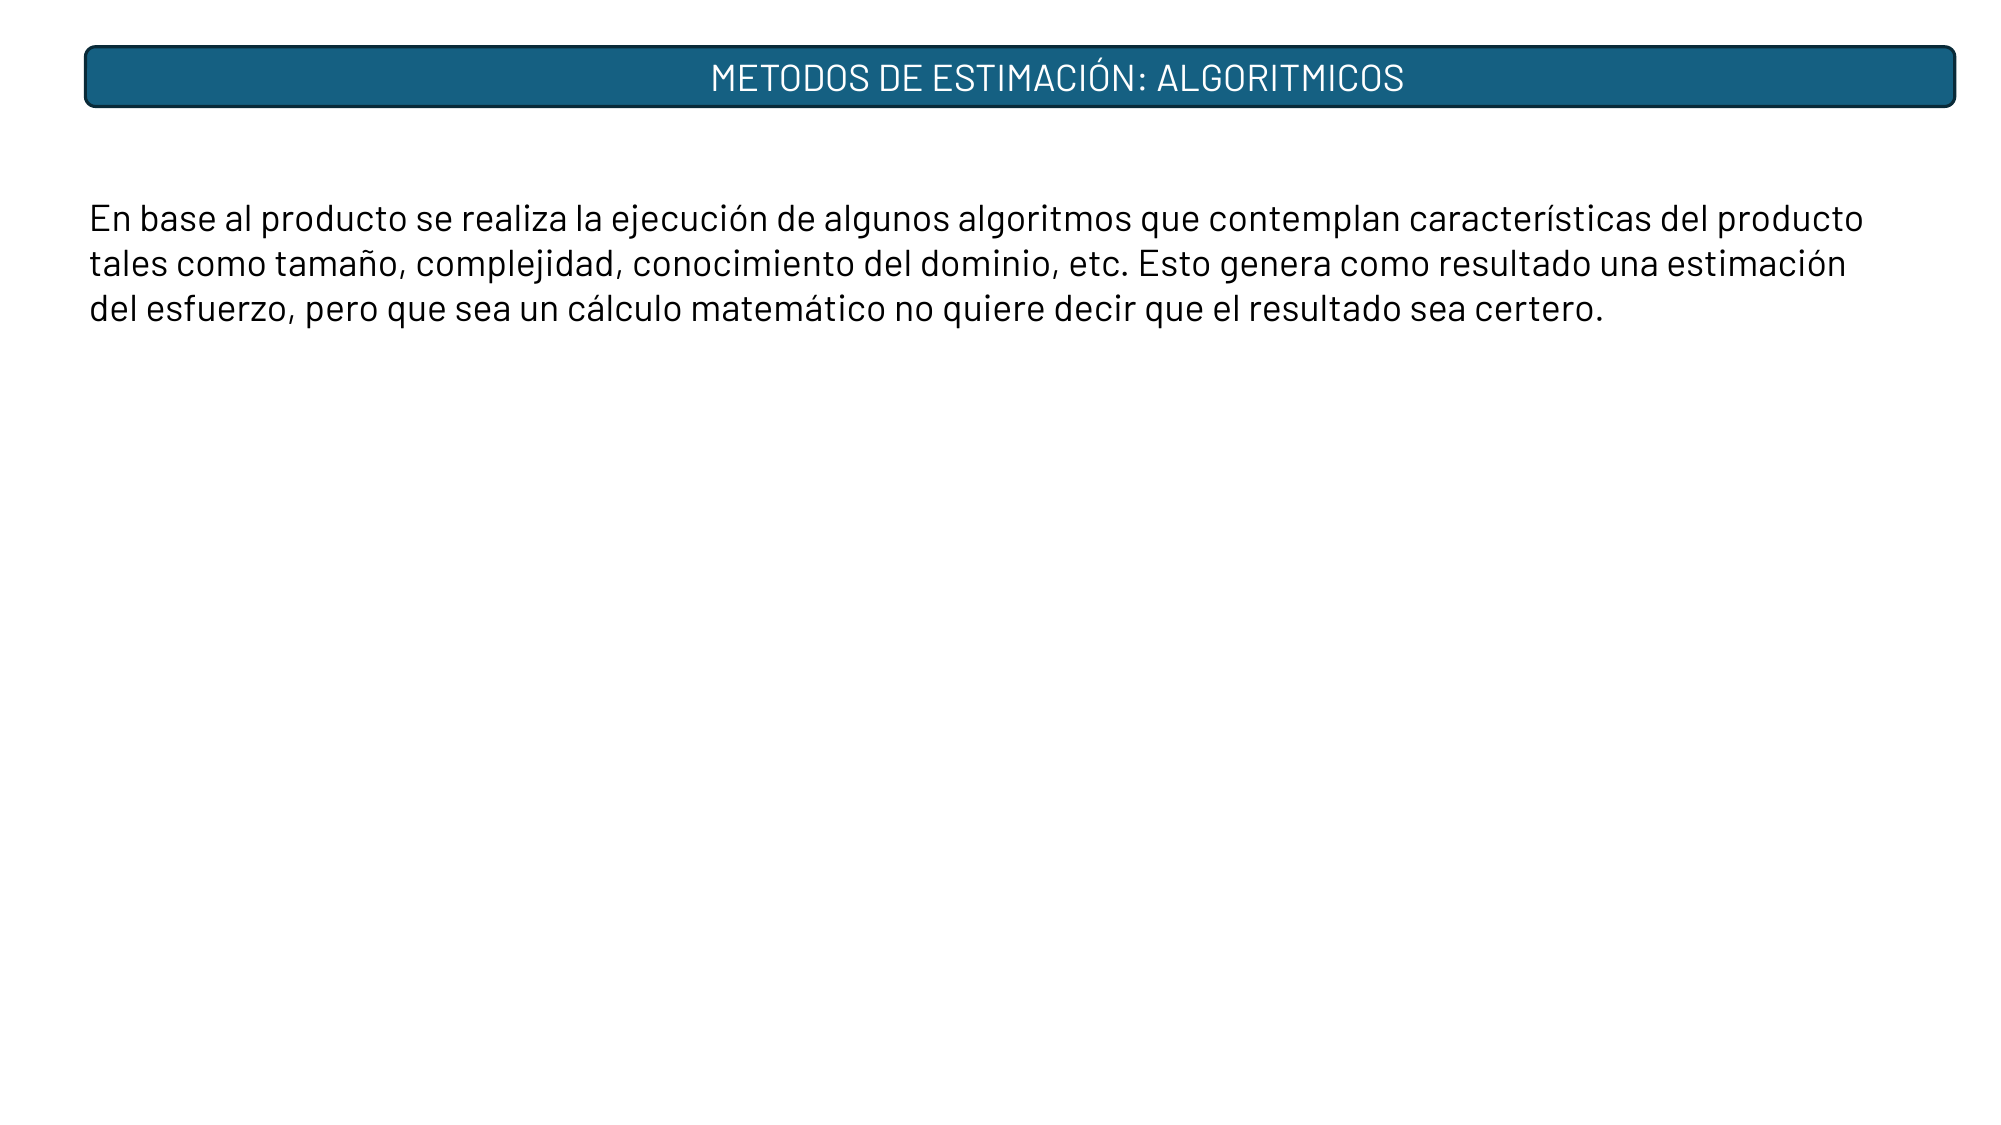

METODOS DE ESTIMACIÓN: ALGORITMICOS
En base al producto se realiza la ejecución de algunos algoritmos que contemplan características del producto tales como tamaño, complejidad, conocimiento del dominio, etc. Esto genera como resultado una estimación del esfuerzo, pero que sea un cálculo matemático no quiere decir que el resultado sea certero.